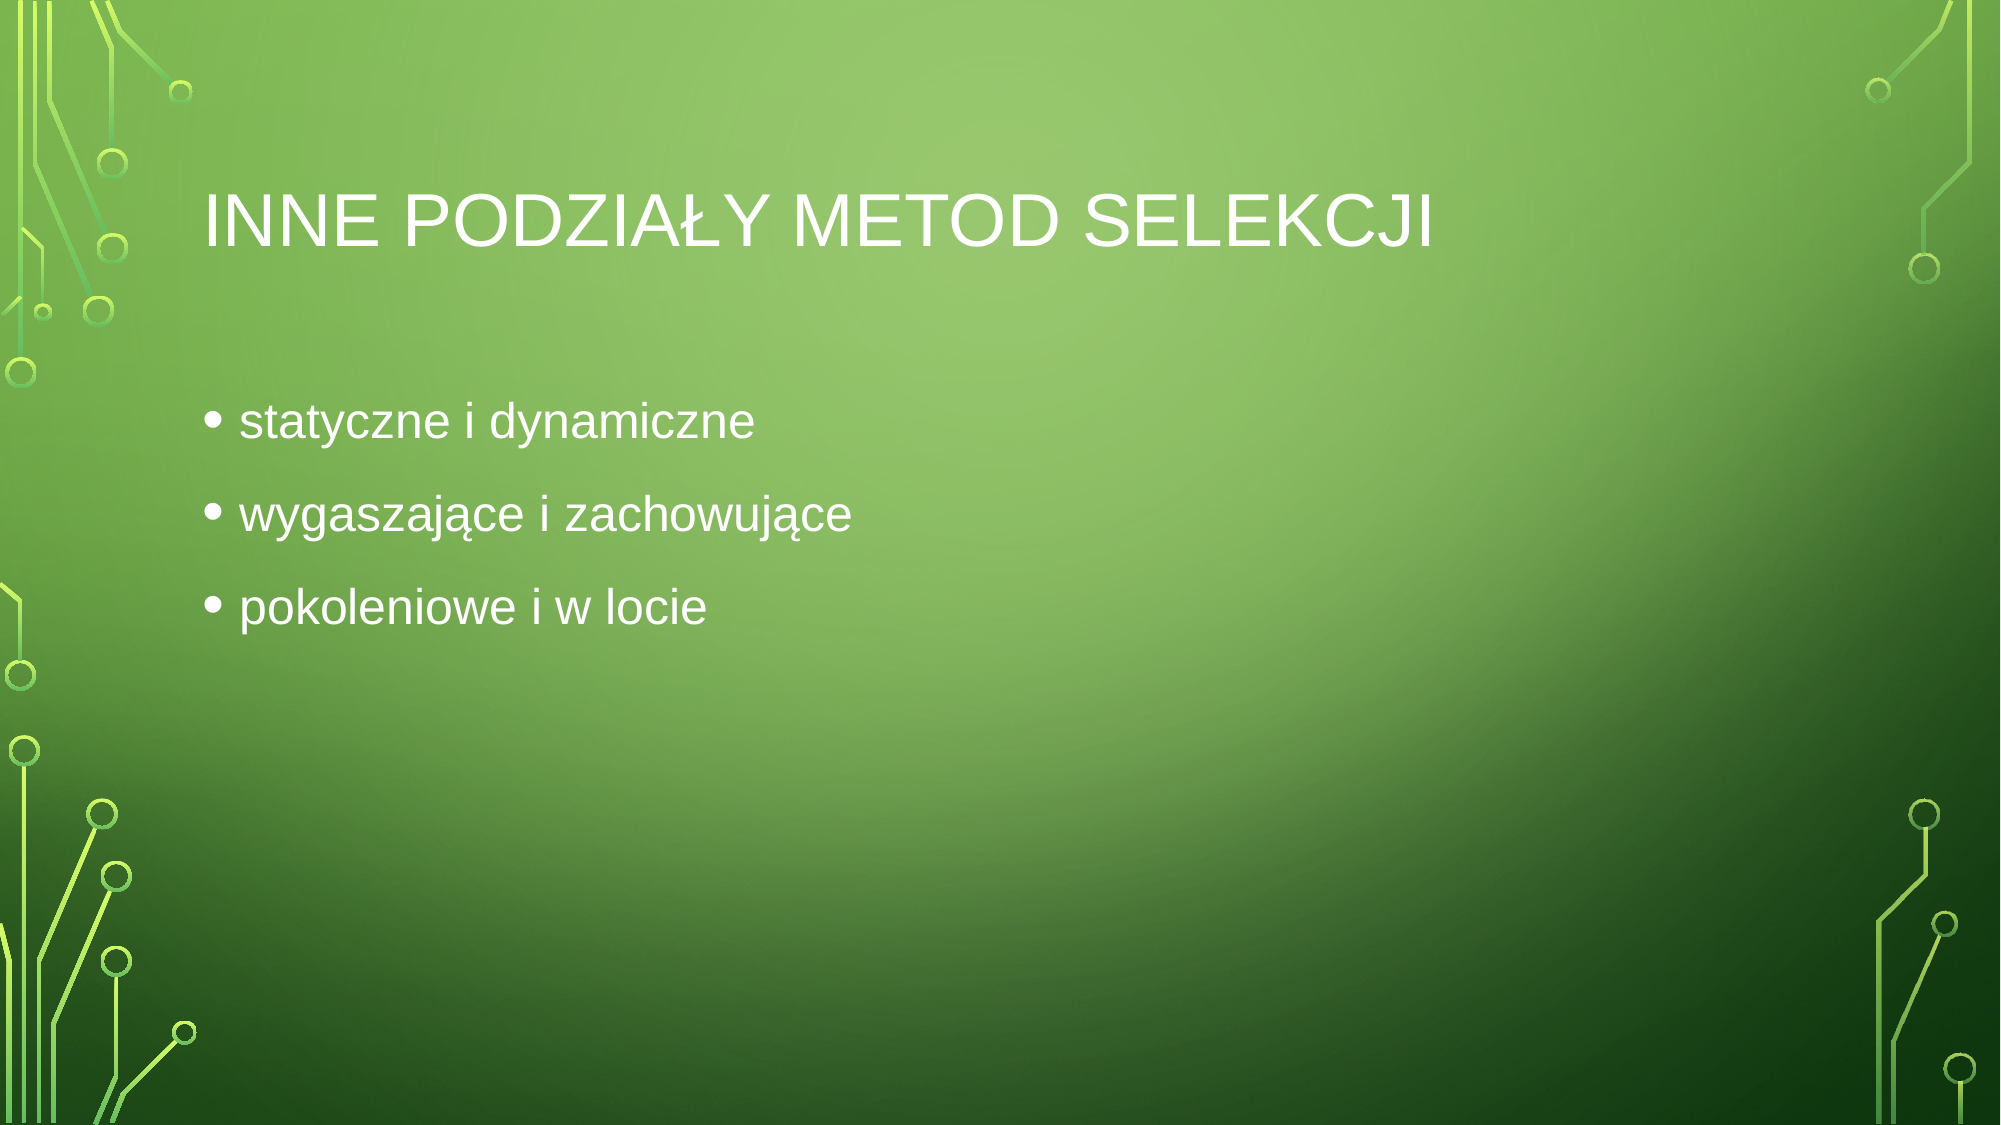

# INNe podziały metod selekcji
statyczne i dynamiczne
wygaszające i zachowujące
pokoleniowe i w locie